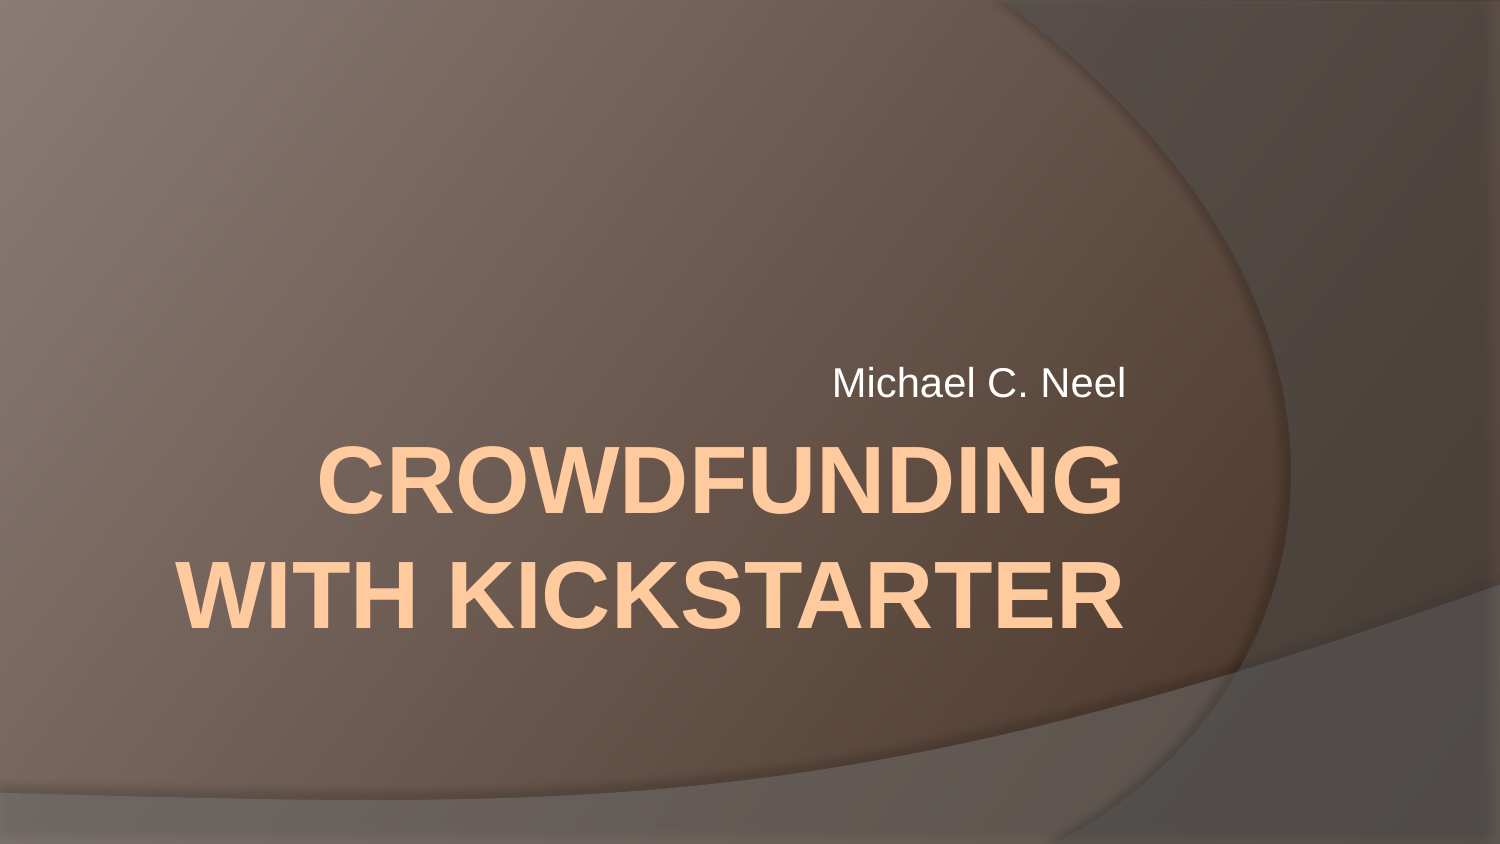

Michael C. Neel
# CrowdFunding with Kickstarter